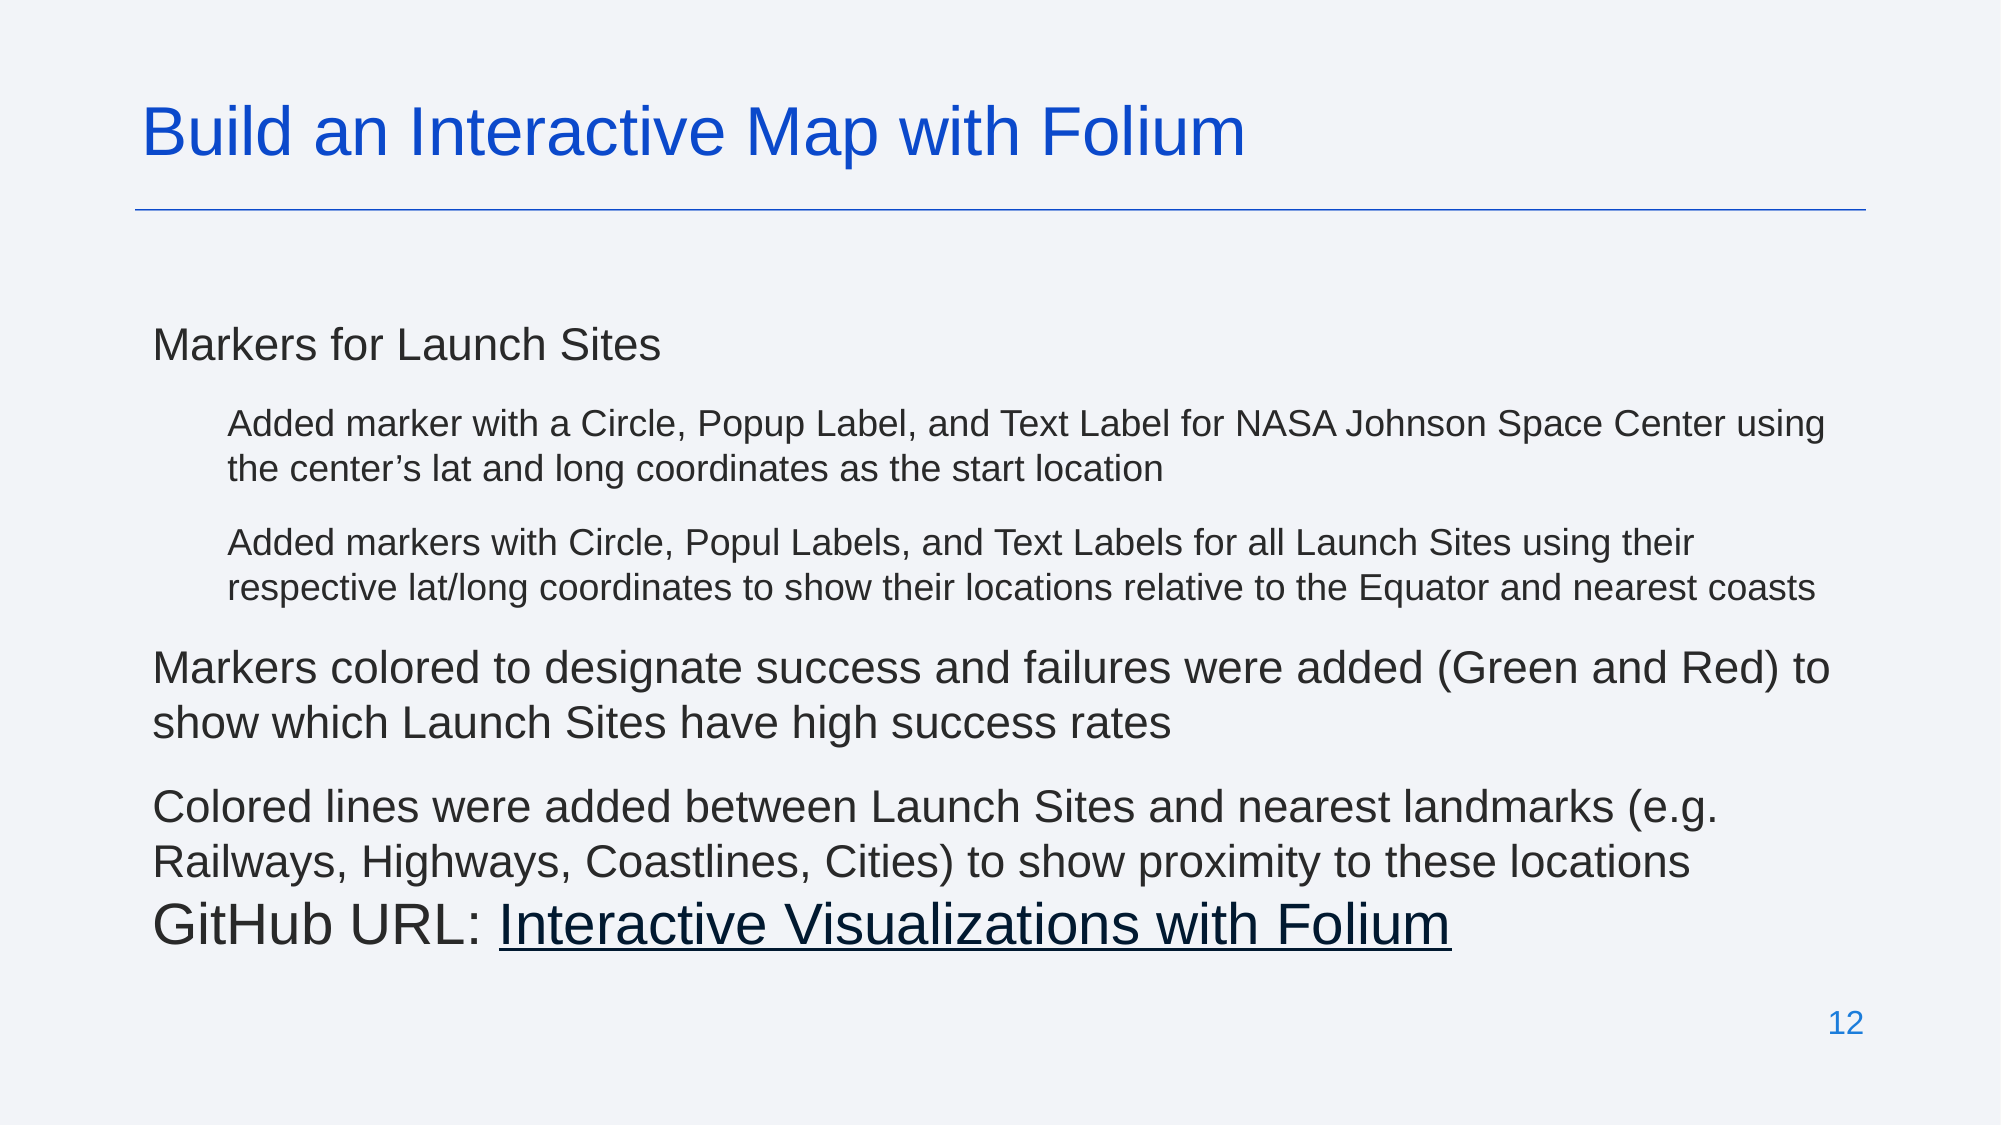

Build an Interactive Map with Folium
Markers for Launch Sites
Added marker with a Circle, Popup Label, and Text Label for NASA Johnson Space Center using the center’s lat and long coordinates as the start location
Added markers with Circle, Popul Labels, and Text Labels for all Launch Sites using their respective lat/long coordinates to show their locations relative to the Equator and nearest coasts
Markers colored to designate success and failures were added (Green and Red) to show which Launch Sites have high success rates
Colored lines were added between Launch Sites and nearest landmarks (e.g. Railways, Highways, Coastlines, Cities) to show proximity to these locations
GitHub URL: Interactive Visualizations with Folium

12